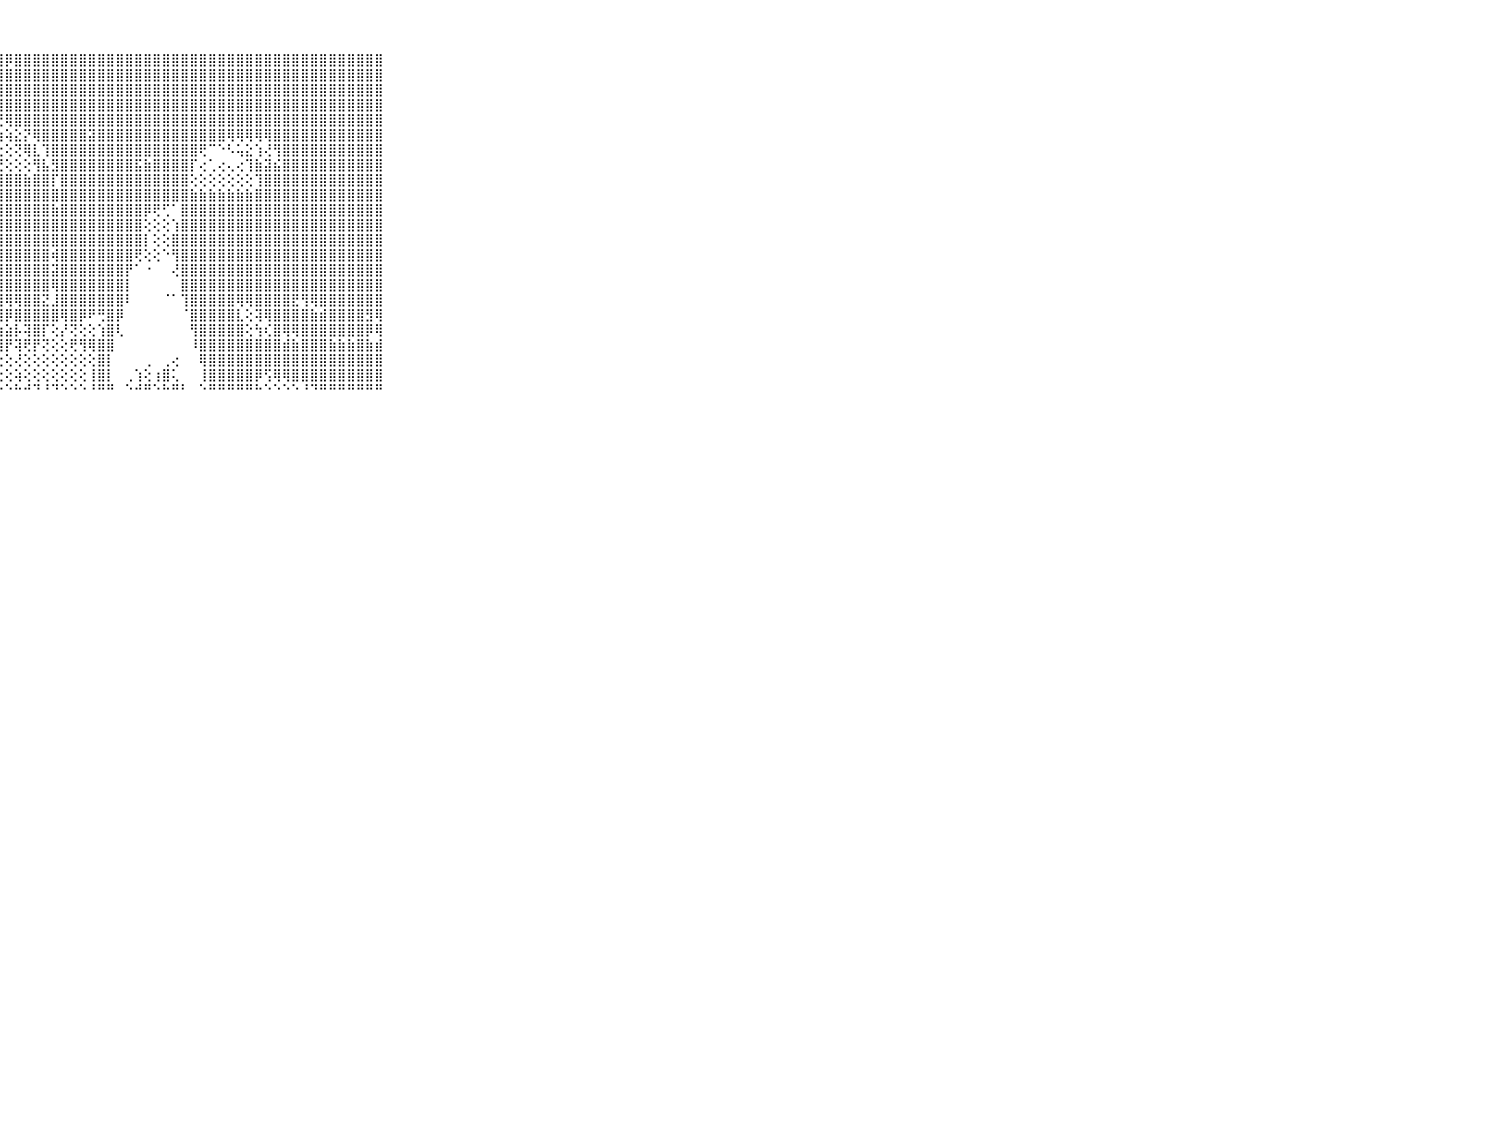

⠀⠀⠀⠀⠀⠀⠀⠀⠀⠀⠀⣿⣿⣿⣿⣿⣿⣯⣿⣿⣿⣿⣿⣿⣿⣿⣿⣿⡿⣿⣿⣿⣿⣿⣿⣿⣿⣿⣿⣿⣿⣿⣿⣿⣿⣿⣿⣿⣿⣿⣿⣿⣿⣿⣿⣿⣿⣿⣿⣿⣿⣿⣿⣿⣿⣿⣿⣿⣿⠀⠀⠀⠀⠀⠀⠀⠀⠀⠀⠀⠀
⠀⠀⠀⠀⠀⠀⠀⠀⠀⠀⠀⣿⣿⣿⣿⣿⣿⣿⣿⣿⣿⣿⣿⣿⣿⣿⣿⣿⣿⣿⣿⣿⣿⣿⣿⣿⣿⣿⣿⣿⣿⣿⣿⣿⣿⣿⣿⣿⣿⣿⣿⣿⣿⣿⣿⣿⣿⣿⣿⣿⣿⣿⣿⣿⣿⣿⣿⣿⣿⠀⠀⠀⠀⠀⠀⠀⠀⠀⠀⠀⠀
⠀⠀⠀⠀⠀⠀⠀⠀⠀⠀⠀⣿⣿⣿⣿⣿⣿⣿⣿⣿⣿⣿⣿⣿⣿⣿⣿⣿⣿⣿⣿⣿⣿⣿⣿⣿⣿⣿⣿⣿⣿⣿⣿⣿⣿⣿⣿⣿⣿⣿⣿⣿⣿⣿⣿⣿⣿⣿⣿⣿⣿⣿⣿⣿⣿⣿⣿⣿⣿⠀⠀⠀⠀⠀⠀⠀⠀⠀⠀⠀⠀
⠀⠀⠀⠀⠀⠀⠀⠀⠀⠀⠀⣿⣿⣿⣿⣿⣿⣿⣿⣿⣿⣿⣿⣿⣿⣿⣿⣿⣿⣿⣿⣿⣿⣿⣿⣿⣿⣿⣿⣿⣿⣿⣿⣿⣿⣿⣿⣿⣿⣿⣿⣿⣿⣿⣿⣿⣿⣿⣿⣿⣿⣿⣿⣿⣿⣿⣿⣿⣿⠀⠀⠀⠀⠀⠀⠀⠀⠀⠀⠀⠀
⠀⠀⠀⠀⠀⠀⠀⠀⠀⠀⠀⣿⣿⣿⣿⣿⣿⣿⣿⣿⣿⣿⣿⡟⡻⢏⢝⢟⢿⣿⣿⣿⣿⣿⣿⣿⣿⣿⣿⣿⣿⣿⣿⣿⣿⣿⣿⣿⣿⣿⣿⣿⣿⣿⣿⣿⣿⣿⣿⣿⣿⣿⣿⣿⣿⣿⣿⣿⣿⠀⠀⠀⠀⠀⠀⠀⠀⠀⠀⠀⠀
⠀⠀⠀⠀⠀⠀⠀⠀⠀⠀⠀⣿⣿⣿⣿⣿⣿⣿⣿⣿⣟⣋⣑⣕⣝⣑⢞⢳⢵⣕⡝⢿⣿⣿⣿⣿⣿⣽⣿⣿⣿⣿⣿⣿⣿⣿⣿⣿⣿⣿⣿⣿⢿⢿⢿⢿⢿⣿⣿⣿⣿⣿⣿⣿⣿⣿⣿⣿⣿⠀⠀⠀⠀⠀⠀⠀⠀⠀⠀⠀⠀
⠀⠀⠀⠀⠀⠀⠀⠀⠀⠀⠀⣿⣿⣿⣿⣿⣿⣿⡿⢕⢇⢕⢕⢜⢝⢝⢝⢕⢕⢝⢿⣇⢹⣿⣿⣿⣿⣿⣿⣿⣿⣿⣿⣿⣿⣿⣿⣿⣿⢟⠉⠑⠣⢥⣕⢱⢜⢻⣿⣿⣿⣿⣿⣿⣿⣿⣿⣿⣿⠀⠀⠀⠀⠀⠀⠀⠀⠀⠀⠀⠀
⠀⠀⠀⠀⠀⠀⠀⠀⠀⠀⠀⣿⣿⣿⣿⣿⣿⣿⣿⣾⣷⣵⣵⣵⣱⣕⣕⣜⢕⢕⢕⢻⣧⣻⣿⣿⣿⣿⣿⣿⣿⣿⣯⣷⣿⣿⣿⣿⡏⢔⢁⢔⢄⢔⢹⣷⣽⣮⣿⣿⣿⣿⣿⣿⣿⣿⣿⣿⣿⠀⠀⠀⠀⠀⠀⠀⠀⠀⠀⠀⠀
⠀⠀⠀⠀⠀⠀⠀⠀⠀⠀⠀⣿⣿⣿⣿⣿⣿⣿⣿⣿⣿⣿⣿⣿⣿⣿⣿⣿⣿⣿⣷⣿⣿⡏⣿⣿⣿⣿⣿⣿⣿⣿⣿⣿⣿⣿⣿⣿⢕⢕⢕⢕⢕⢕⢕⢹⣿⣿⣿⣿⣿⣿⣿⣿⣿⣿⣿⣿⣿⠀⠀⠀⠀⠀⠀⠀⠀⠀⠀⠀⠀
⠀⠀⠀⠀⠀⠀⠀⠀⠀⠀⠀⣿⣿⣿⣿⣿⣿⣿⣿⣿⣿⣿⣿⣿⣿⣿⣿⣿⣿⣿⣿⣿⣿⣿⣿⣿⣿⣿⣿⣿⣿⣿⣿⣿⣿⣿⣿⣿⣷⣷⣷⣷⣷⣷⣷⣿⣿⣿⣿⣿⣿⣿⣿⣿⣿⣿⣿⣿⣿⠀⠀⠀⠀⠀⠀⠀⠀⠀⠀⠀⠀
⠀⠀⠀⠀⠀⠀⠀⠀⠀⠀⠀⣿⣿⣿⣿⣿⣿⣿⣿⣿⣿⣿⣿⣿⣿⣿⣿⣿⣿⣿⣿⣿⣿⣷⣿⣿⣿⣿⣿⣿⣿⣿⣿⡿⢟⢋⠁⣿⣿⣿⣿⣿⣿⣿⣿⣿⣿⣿⣿⣿⣿⣿⣿⣿⣿⣿⣿⣿⣿⠀⠀⠀⠀⠀⠀⠀⠀⠀⠀⠀⠀
⠀⠀⠀⠀⠀⠀⠀⠀⠀⠀⠀⣿⣿⣿⣿⣿⣿⣿⣿⣿⣿⣿⣿⣿⣿⣿⣿⣿⣿⣿⣿⣿⣿⣿⣿⣿⣿⣿⣿⣿⣿⣿⣿⢕⢕⢕⢱⣿⣿⣿⣿⣿⣿⣿⣿⣿⣿⣿⣿⣿⣿⣿⣿⣿⣿⣿⣿⣿⣿⠀⠀⠀⠀⠀⠀⠀⠀⠀⠀⠀⠀
⠀⠀⠀⠀⠀⠀⠀⠀⠀⠀⠀⣿⣿⣿⣿⣿⣿⣿⣿⣿⣿⣿⣿⣿⣿⣿⣿⣿⣿⣿⣿⣿⣿⣿⣿⣿⣿⣿⣿⣿⣿⣿⣿⡇⢕⢕⣿⣿⣿⣿⣿⣿⣿⣿⣿⣿⣿⣿⣿⣿⣿⣿⣿⣿⣿⣿⣿⣿⣿⠀⠀⠀⠀⠀⠀⠀⠀⠀⠀⠀⠀
⠀⠀⠀⠀⠀⠀⠀⠀⠀⠀⠀⣿⣿⣿⣿⣿⣿⣿⣿⣿⣿⣿⣿⣿⣿⣿⣿⣿⣿⣿⣿⣿⣿⢾⣿⣿⣿⣿⣿⣿⣿⣿⢟⢕⢕⠑⢻⣿⣿⣿⣿⣿⣿⣿⣿⣿⣿⣿⣿⣿⣿⣿⣿⣿⣿⣿⣿⣿⣿⠀⠀⠀⠀⠀⠀⠀⠀⠀⠀⠀⠀
⠀⠀⠀⠀⠀⠀⠀⠀⠀⠀⠀⣿⣿⣿⣿⣿⣿⣿⣿⣿⣿⣿⣿⣿⣿⣿⣿⣿⣿⣿⣿⣿⣿⣽⣿⣿⣿⣿⣿⣿⣿⡟⠁⠐⠀⠀⢜⣿⣿⣿⣿⣿⣿⣿⣿⣿⣿⣿⣿⣿⣿⣿⣿⣿⣿⣿⣿⣿⣿⠀⠀⠀⠀⠀⠀⠀⠀⠀⠀⠀⠀
⠀⠀⠀⠀⠀⠀⠀⠀⠀⠀⠀⣿⣿⣿⣿⣿⣿⣿⣿⣿⣿⣿⣿⣿⣿⣿⣿⣿⣿⣿⣿⣿⣿⢿⣿⣿⣿⣿⣿⣿⣿⡇⠀⠀⠀⠀⠀⣿⣿⣿⣿⣿⣿⣿⣿⣿⣿⣿⣿⣿⣿⣿⣿⣿⣿⣿⣿⣿⣿⠀⠀⠀⠀⠀⠀⠀⠀⠀⠀⠀⠀
⠀⠀⠀⠀⠀⠀⠀⠀⠀⠀⠀⣿⣿⣿⣿⣿⣿⣿⣿⣿⣿⣽⣽⣽⣽⣿⣿⣿⢿⢿⣿⣿⣝⣸⣿⣿⣿⣿⣿⣿⣿⠇⠀⠀⠀⠈⠁⢹⣿⣿⣿⣿⣿⢿⢿⣿⣿⣿⣿⣟⢻⢿⣿⣿⣿⣿⣿⣿⣿⠀⠀⠀⠀⠀⠀⠀⠀⠀⠀⠀⠀
⠀⠀⠀⠀⠀⠀⠀⠀⠀⠀⠀⣿⣿⣿⣿⣿⣿⣿⣿⣿⣿⣿⣿⣿⣿⣿⣿⣿⡿⣿⣿⣿⣿⣿⢿⣿⡿⠟⢛⣿⡿⠀⠀⠀⠀⠀⠀⠈⣿⣿⣿⣿⣿⣇⢕⢽⢿⣿⣿⣿⣿⣷⣾⣿⣿⣿⣿⣻⢿⠀⠀⠀⠀⠀⠀⠀⠀⠀⠀⠀⠀
⠀⠀⠀⠀⠀⠀⠀⠀⠀⠀⠀⢟⢟⢛⢟⢝⢟⢝⢍⢝⣝⣝⣹⣵⣱⣴⣴⣵⣵⡧⢽⣿⡏⢕⡜⢝⢕⢕⢱⣿⢇⠀⠀⠀⠀⠀⠀⠀⢻⣿⣿⣿⣿⣿⢕⢳⢎⣿⢿⢿⣿⣿⣿⣿⣿⣿⣿⡿⢿⠀⠀⠀⠀⠀⠀⠀⠀⠀⠀⠀⠀
⠀⠀⠀⠀⠀⠀⠀⠀⠀⠀⠀⢕⢕⢕⢕⢕⢕⢕⢵⢵⣾⢿⡿⢿⡿⣿⡿⢿⡟⢽⢟⡟⢝⢕⢕⢟⢻⢿⣿⣿⠀⠀⠀⠀⠀⠀⠀⠀⠸⣿⣿⣿⣿⣿⣿⣿⣿⣿⣾⣷⣿⣿⣿⣷⣷⣷⣿⣷⣾⠀⠀⠀⠀⠀⠀⠀⠀⠀⠀⠀⠀
⠀⠀⠀⠀⠀⠀⠀⠀⠀⠀⠀⢕⢕⢕⢕⢕⢕⣕⣜⣷⣞⣗⣕⢕⢕⢗⢇⢕⢕⢜⢕⢕⢕⢕⢕⢕⢕⢕⣿⡇⠀⠀⠀⢀⠀⢀⢔⠀⠀⢿⣿⣿⣿⣿⣿⣿⣿⣿⣿⣿⣿⣿⣿⣿⣿⣿⣿⣿⣿⠀⠀⠀⠀⠀⠀⠀⠀⠀⠀⠀⠀
⠀⠀⠀⠀⠀⠀⠀⠀⠀⠀⠀⢕⢕⢕⢕⢕⢕⢞⢟⢿⢗⢗⢇⢕⢕⢕⢕⢕⢕⢵⢕⢕⢕⢕⢕⢕⢕⢸⣿⡇⠀⢀⢱⢕⢰⣿⢅⠀⠀⢸⣿⣿⣿⣿⣿⡿⢫⢿⢿⣿⣿⣿⣿⣿⣿⣿⣿⣿⣿⠀⠀⠀⠀⠀⠀⠀⠀⠀⠀⠀⠀
⠀⠀⠀⠀⠀⠀⠀⠀⠀⠀⠀⠑⠑⠑⠑⠑⠑⠑⠑⠑⠑⠑⠑⠑⠑⠑⠑⠑⠑⠓⠚⠙⠘⠙⠑⠑⠑⠘⠛⠛⠀⠑⠚⠛⠑⠓⠛⠃⠀⠑⠛⠛⠛⠛⠛⠓⠑⠑⠑⠑⠘⠙⠛⠛⠛⠛⠛⠛⠛⠀⠀⠀⠀⠀⠀⠀⠀⠀⠀⠀⠀